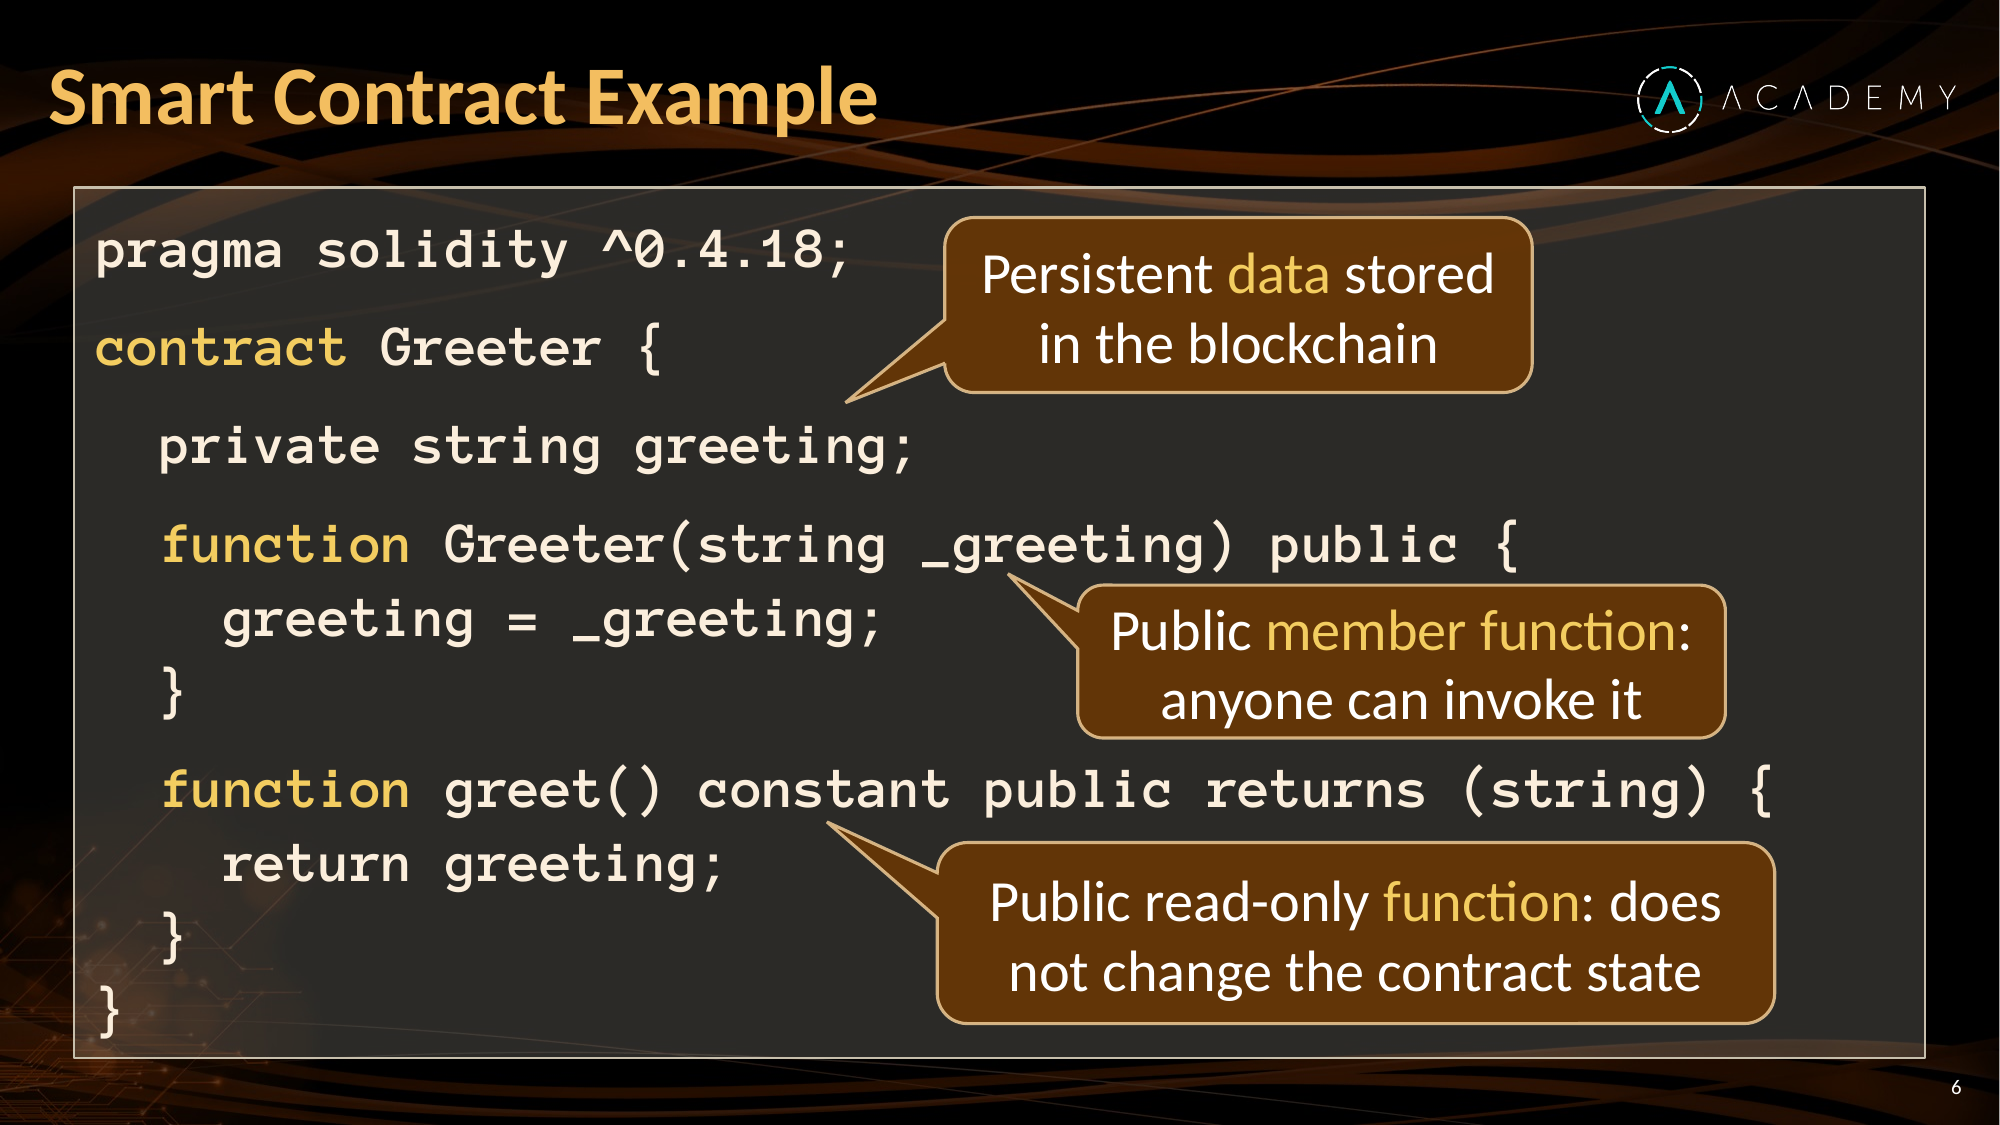

# Smart Contract Example
pragma solidity ^0.4.18;
contract Greeter {
  private string greeting;
  function Greeter(string _greeting) public {
    greeting = _greeting;
  }
  function greet() constant public returns (string) {
    return greeting;
  }
}
Persistent data stored in the blockchain
Public member function: anyone can invoke it
Public read-only function: does not change the contract state
6